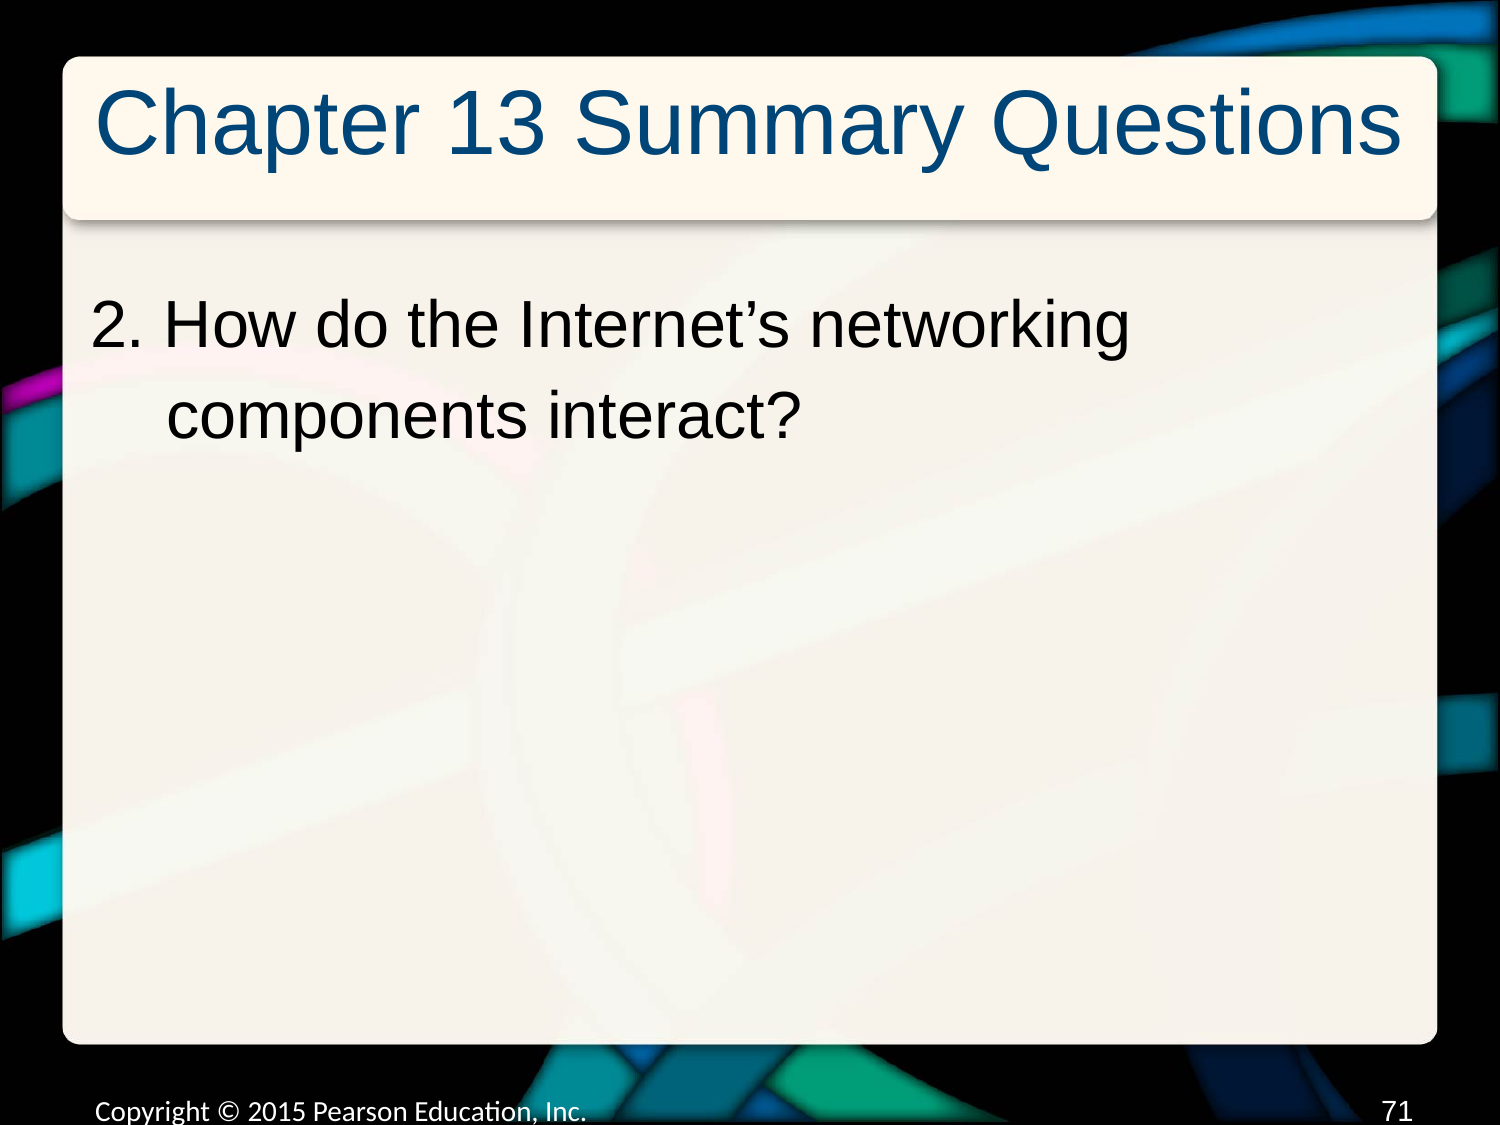

# Chapter 13 Summary Questions
2. How do the Internet’s networking components interact?
Copyright © 2015 Pearson Education, Inc.
71